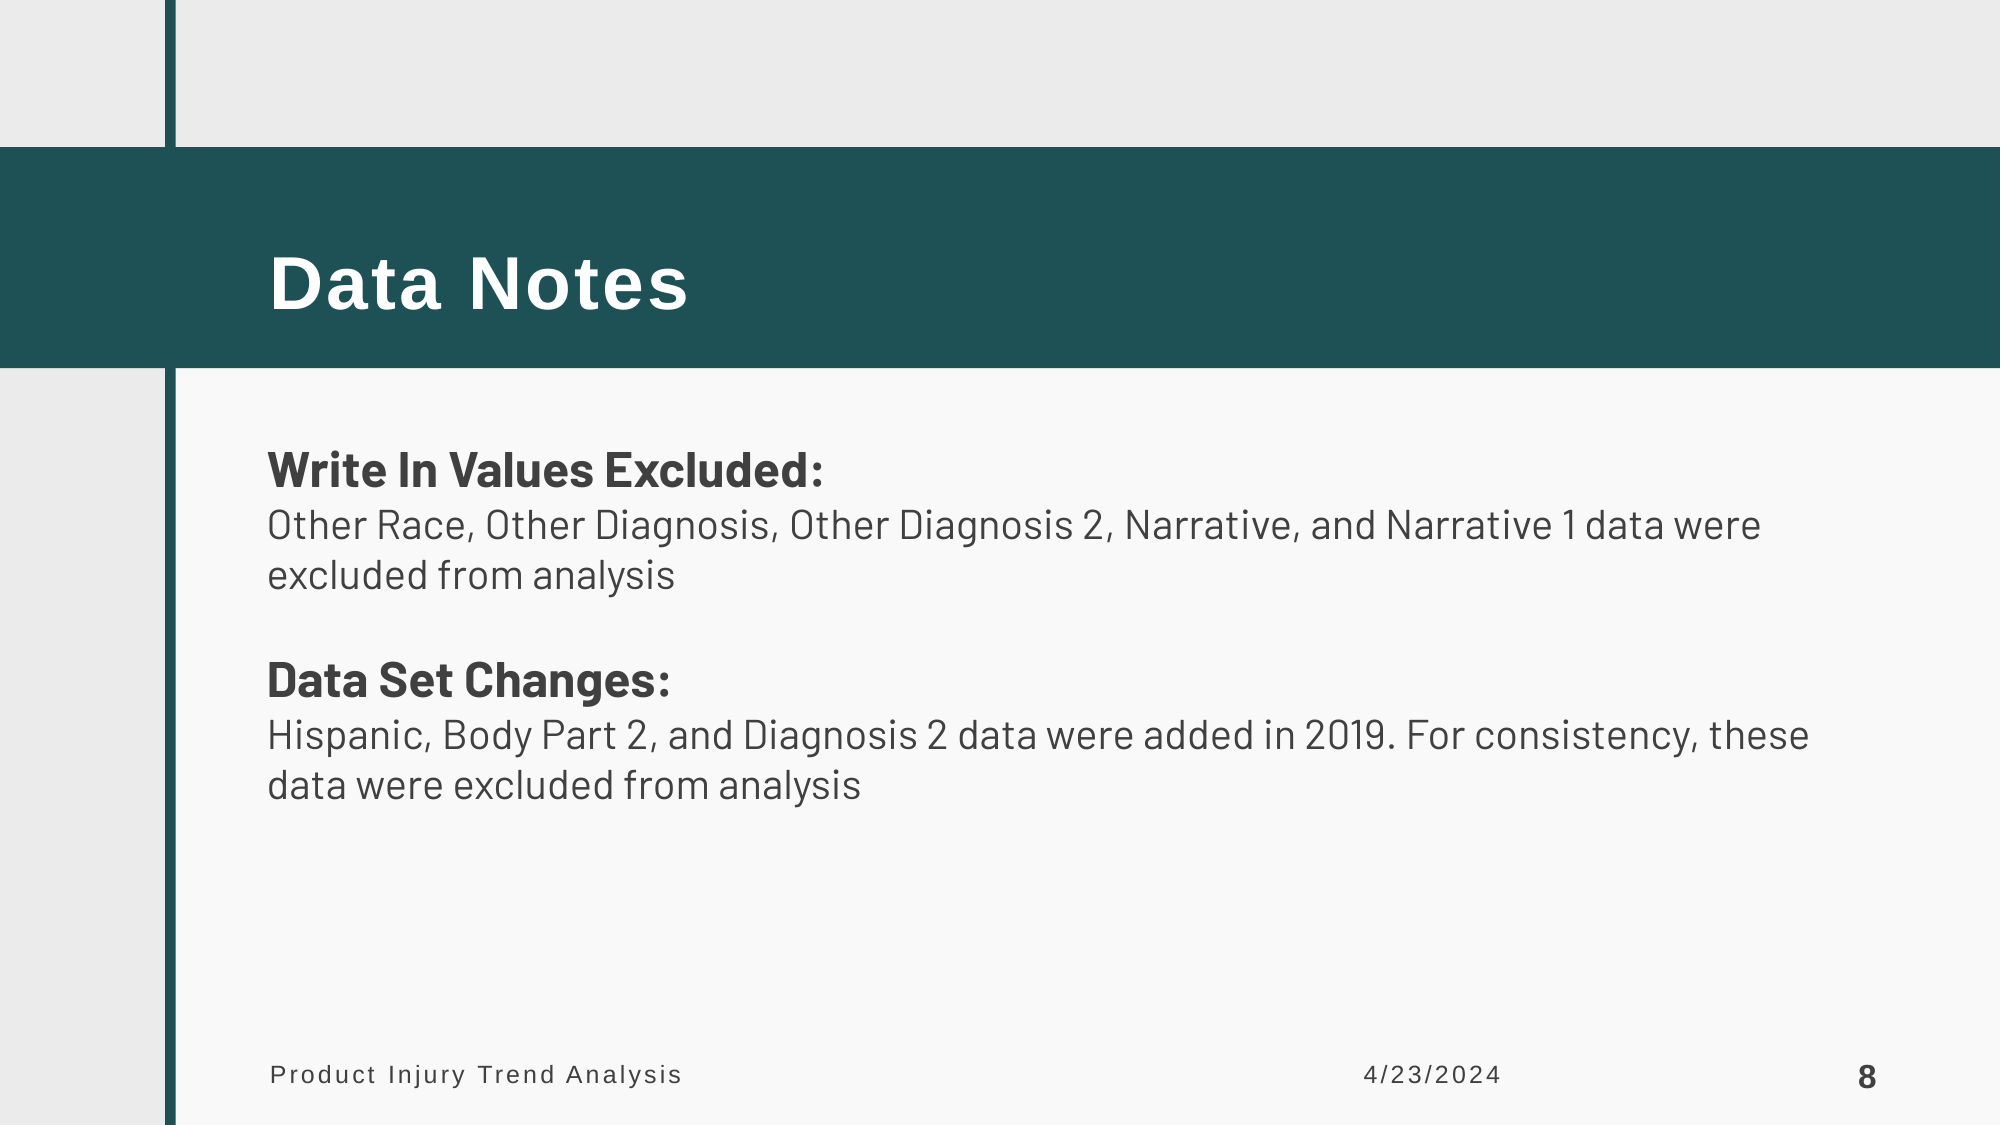

# Data Notes
Write In Values Excluded:
Other Race, Other Diagnosis, Other Diagnosis 2, Narrative, and Narrative 1 data were excluded from analysis

Data Set Changes:
Hispanic, Body Part 2, and Diagnosis 2 data were added in 2019. For consistency, these data were excluded from analysis

Product Injury Trend Analysis
4/23/2024
8